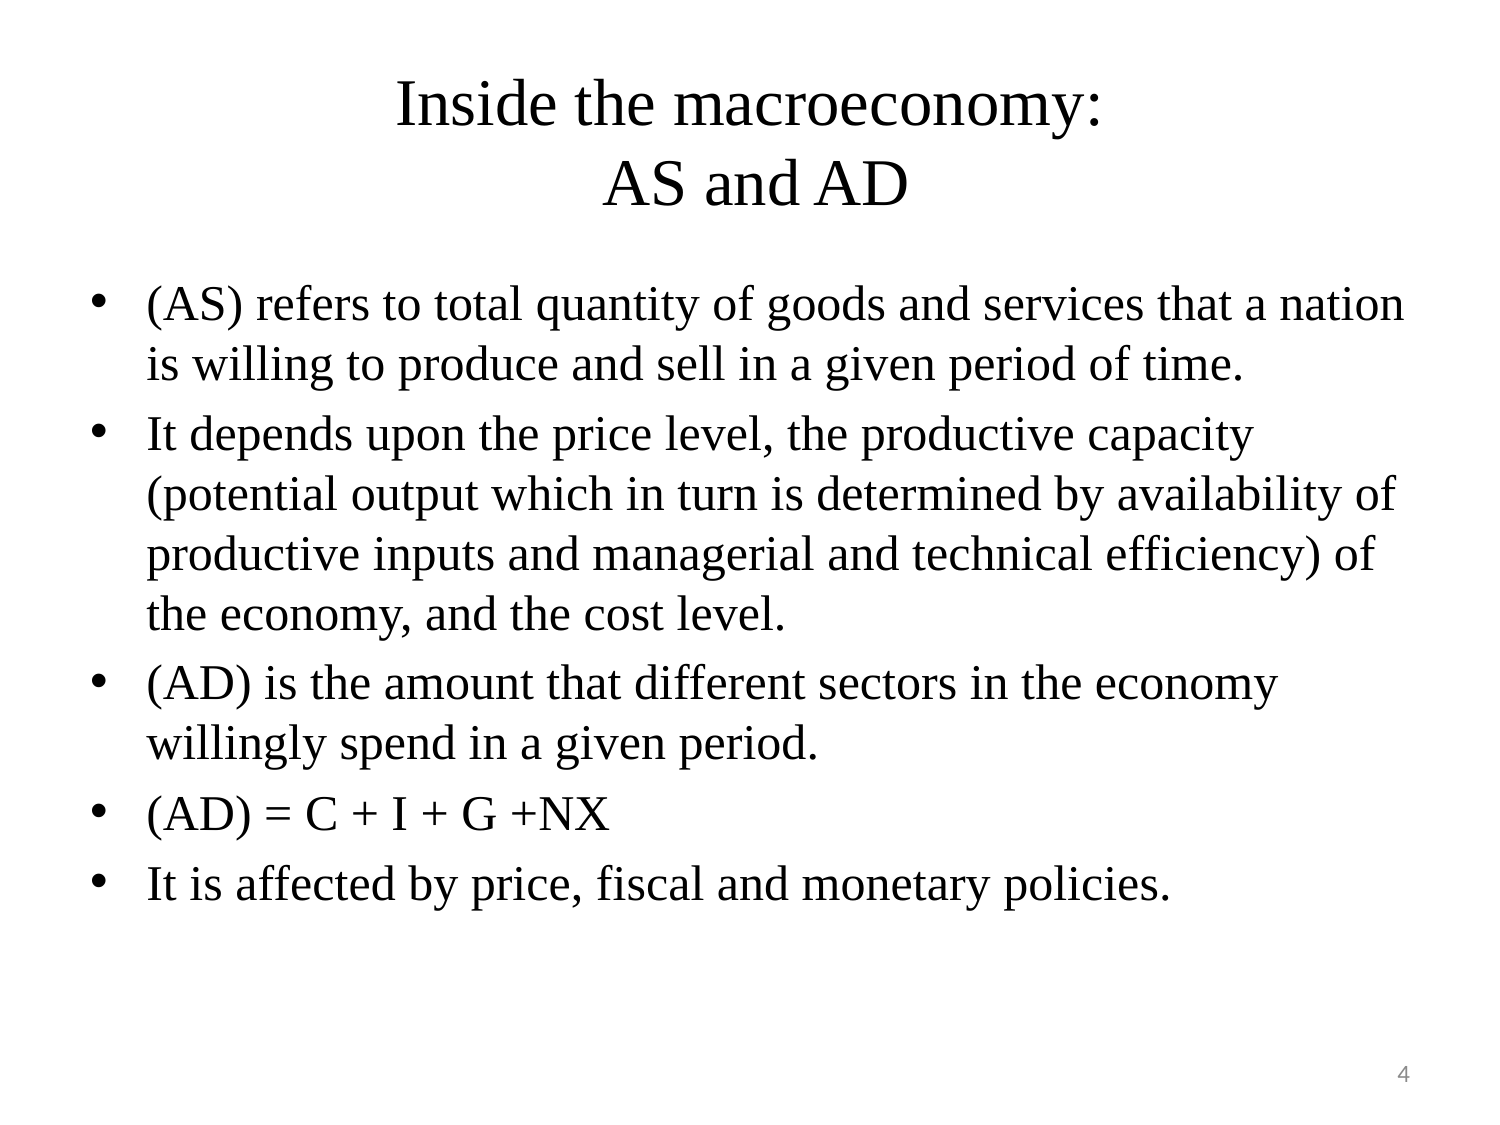

# Inside the macroeconomy: AS and AD
(AS) refers to total quantity of goods and services that a nation is willing to produce and sell in a given period of time.
It depends upon the price level, the productive capacity (potential output which in turn is determined by availability of productive inputs and managerial and technical efficiency) of the economy, and the cost level.
(AD) is the amount that different sectors in the economy willingly spend in a given period.
(AD) = C + I + G +NX
It is affected by price, fiscal and monetary policies.

4